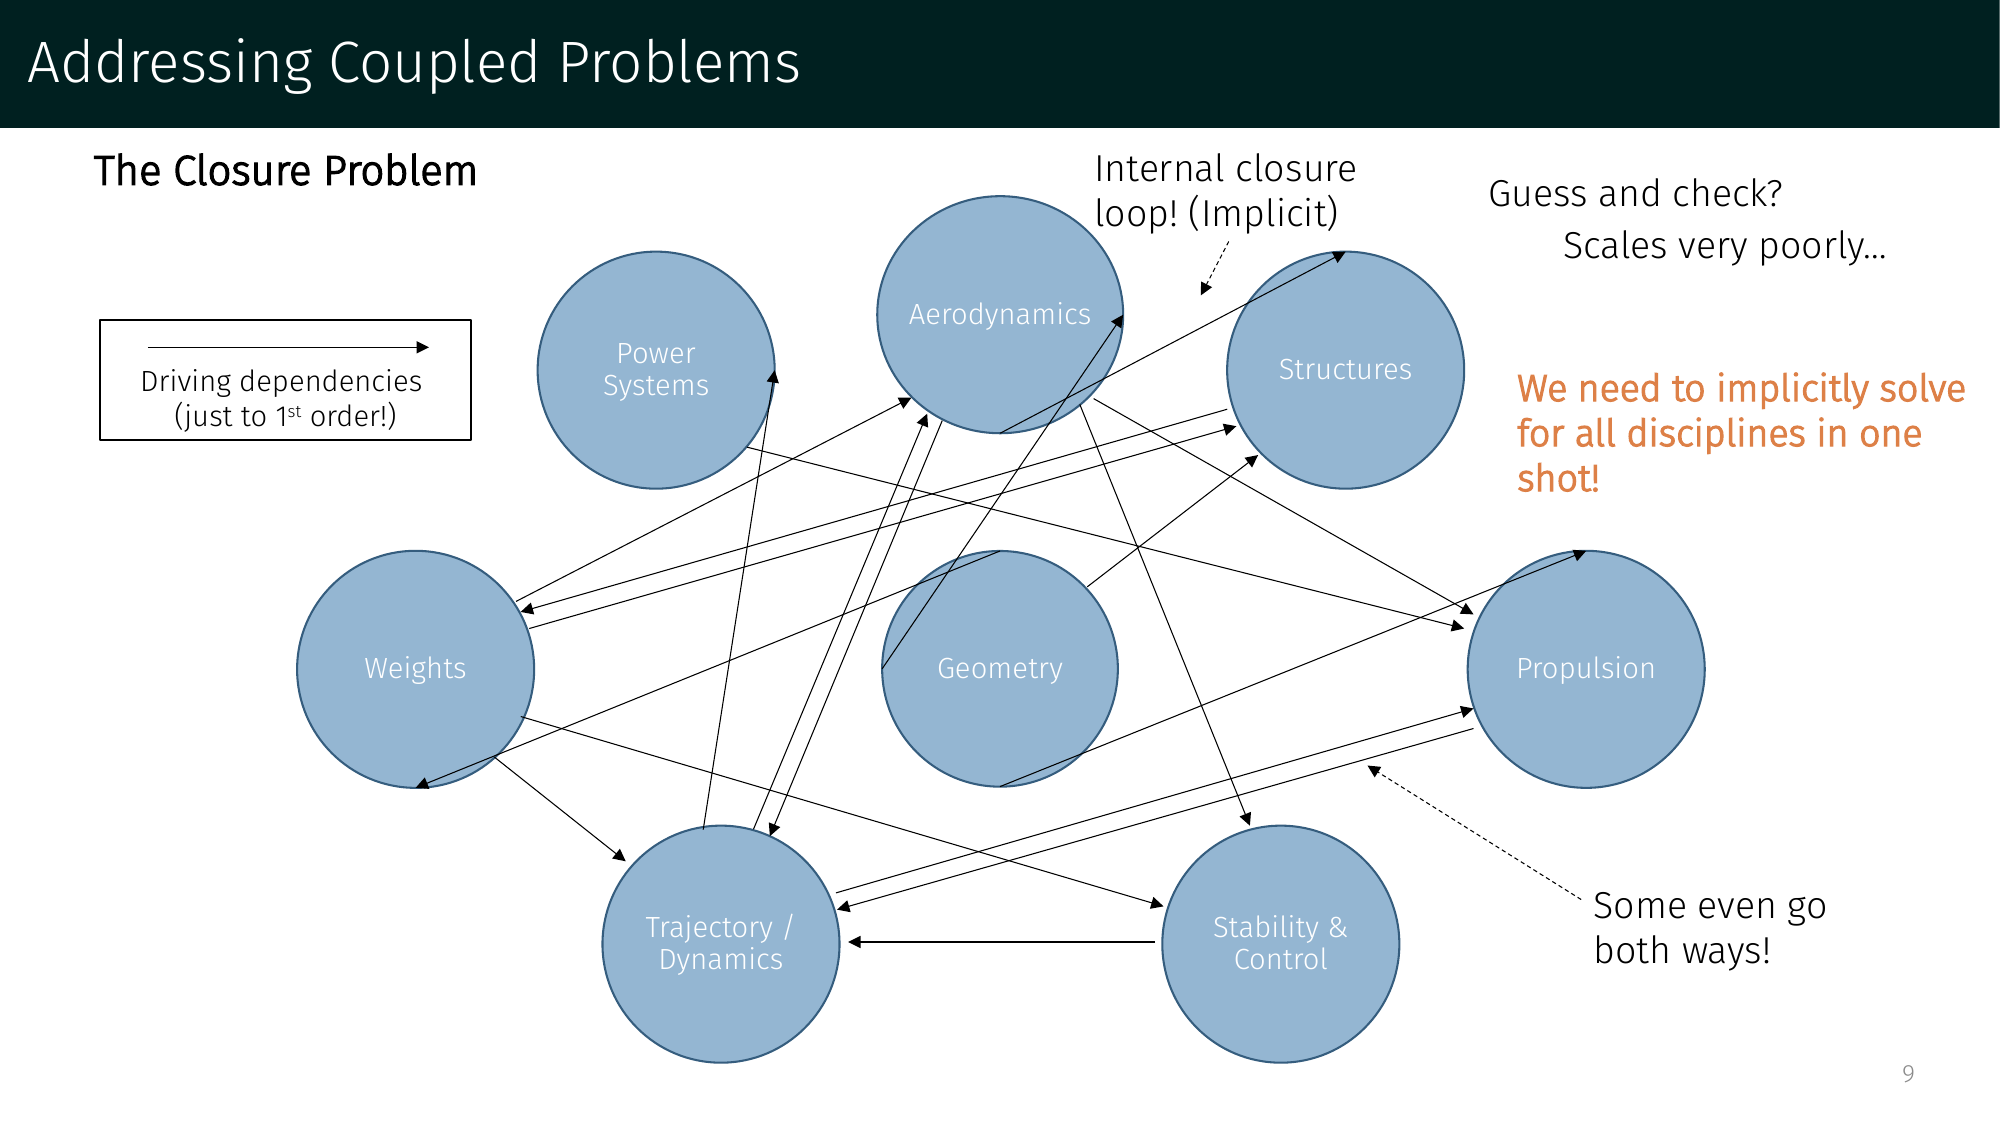

# Addressing Coupled Problems
The Closure Problem
Internal closure loop! (Implicit)
Guess and check?
Aerodynamics
Scales very poorly…

Power Systems
Structures
Driving dependencies
(just to 1st order!)
We need to implicitly solve for all disciplines in one shot!
Weights
Propulsion
Geometry
Trajectory / Dynamics
Stability & Control
Some even go both ways!
9